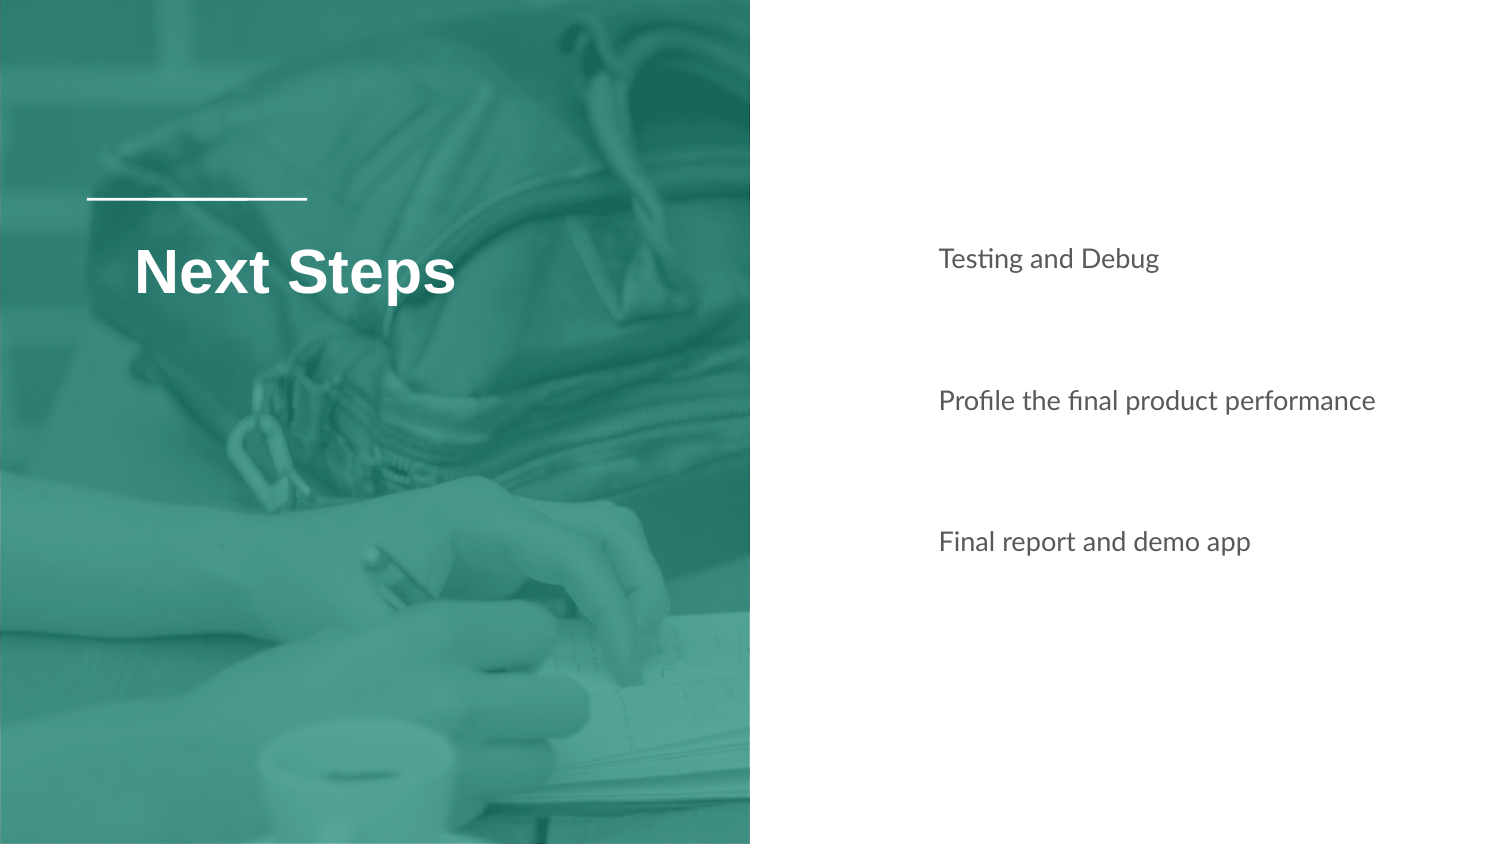

# Next Steps

Testing and Debug

Profile the final product performance

Final report and demo app